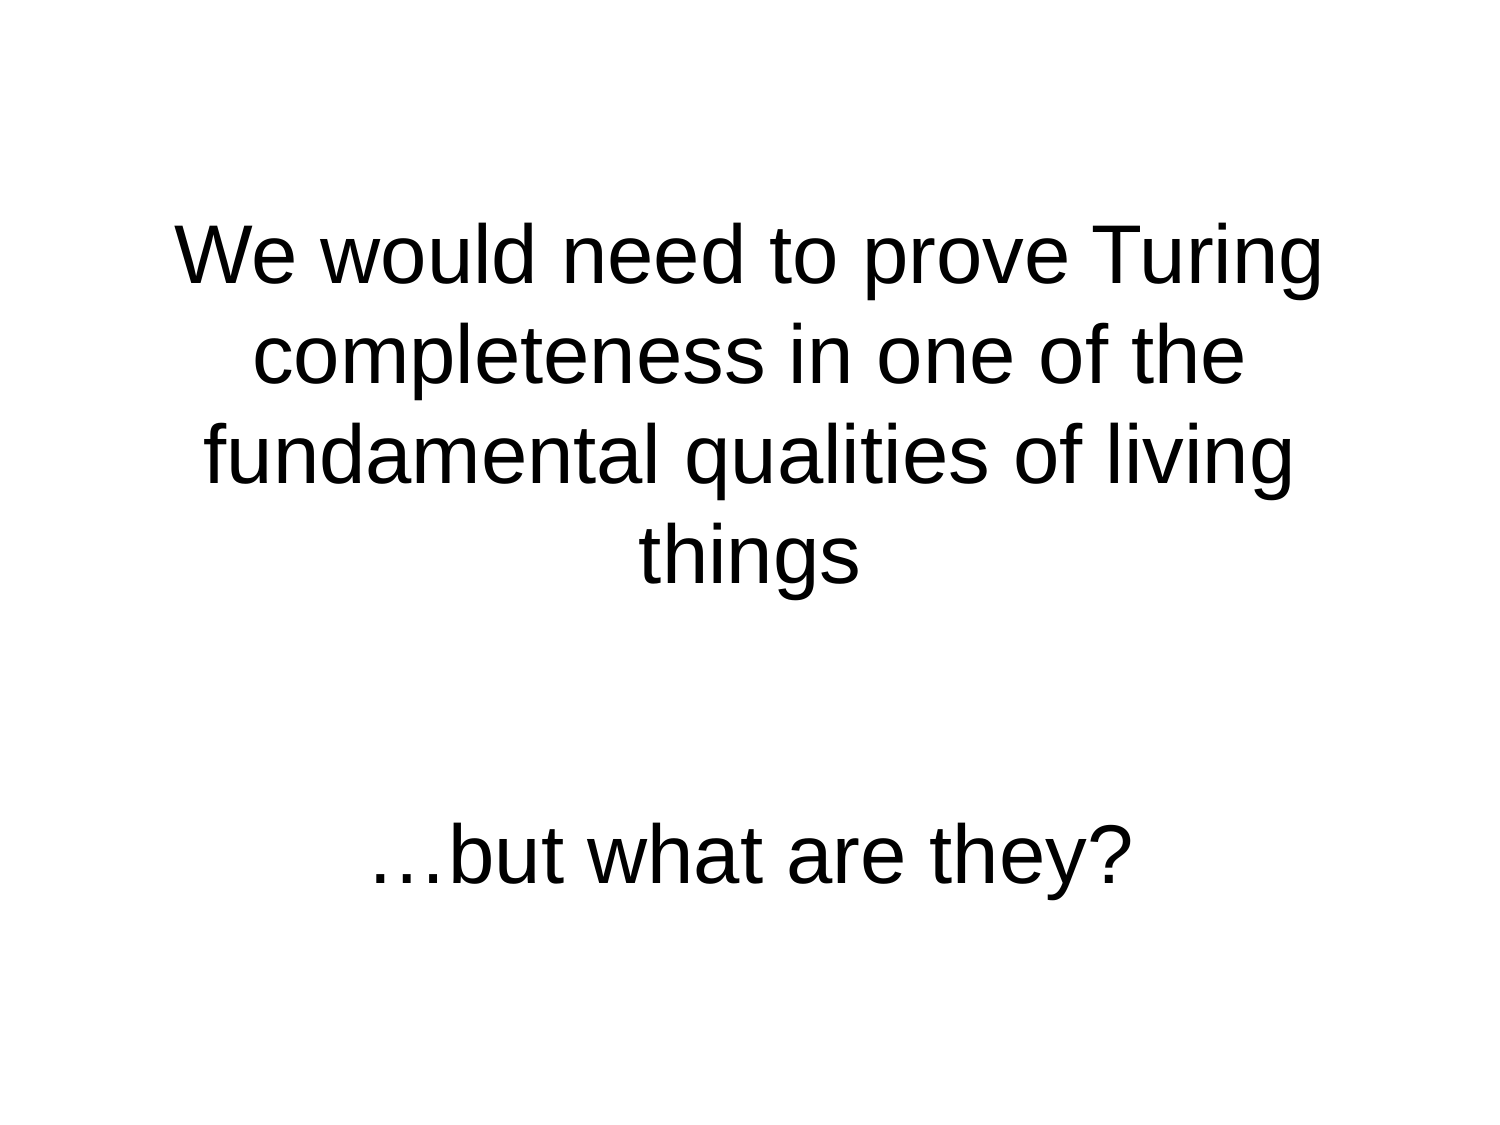

# We would need to prove Turing completeness in one of the fundamental qualities of living things …but what are they?